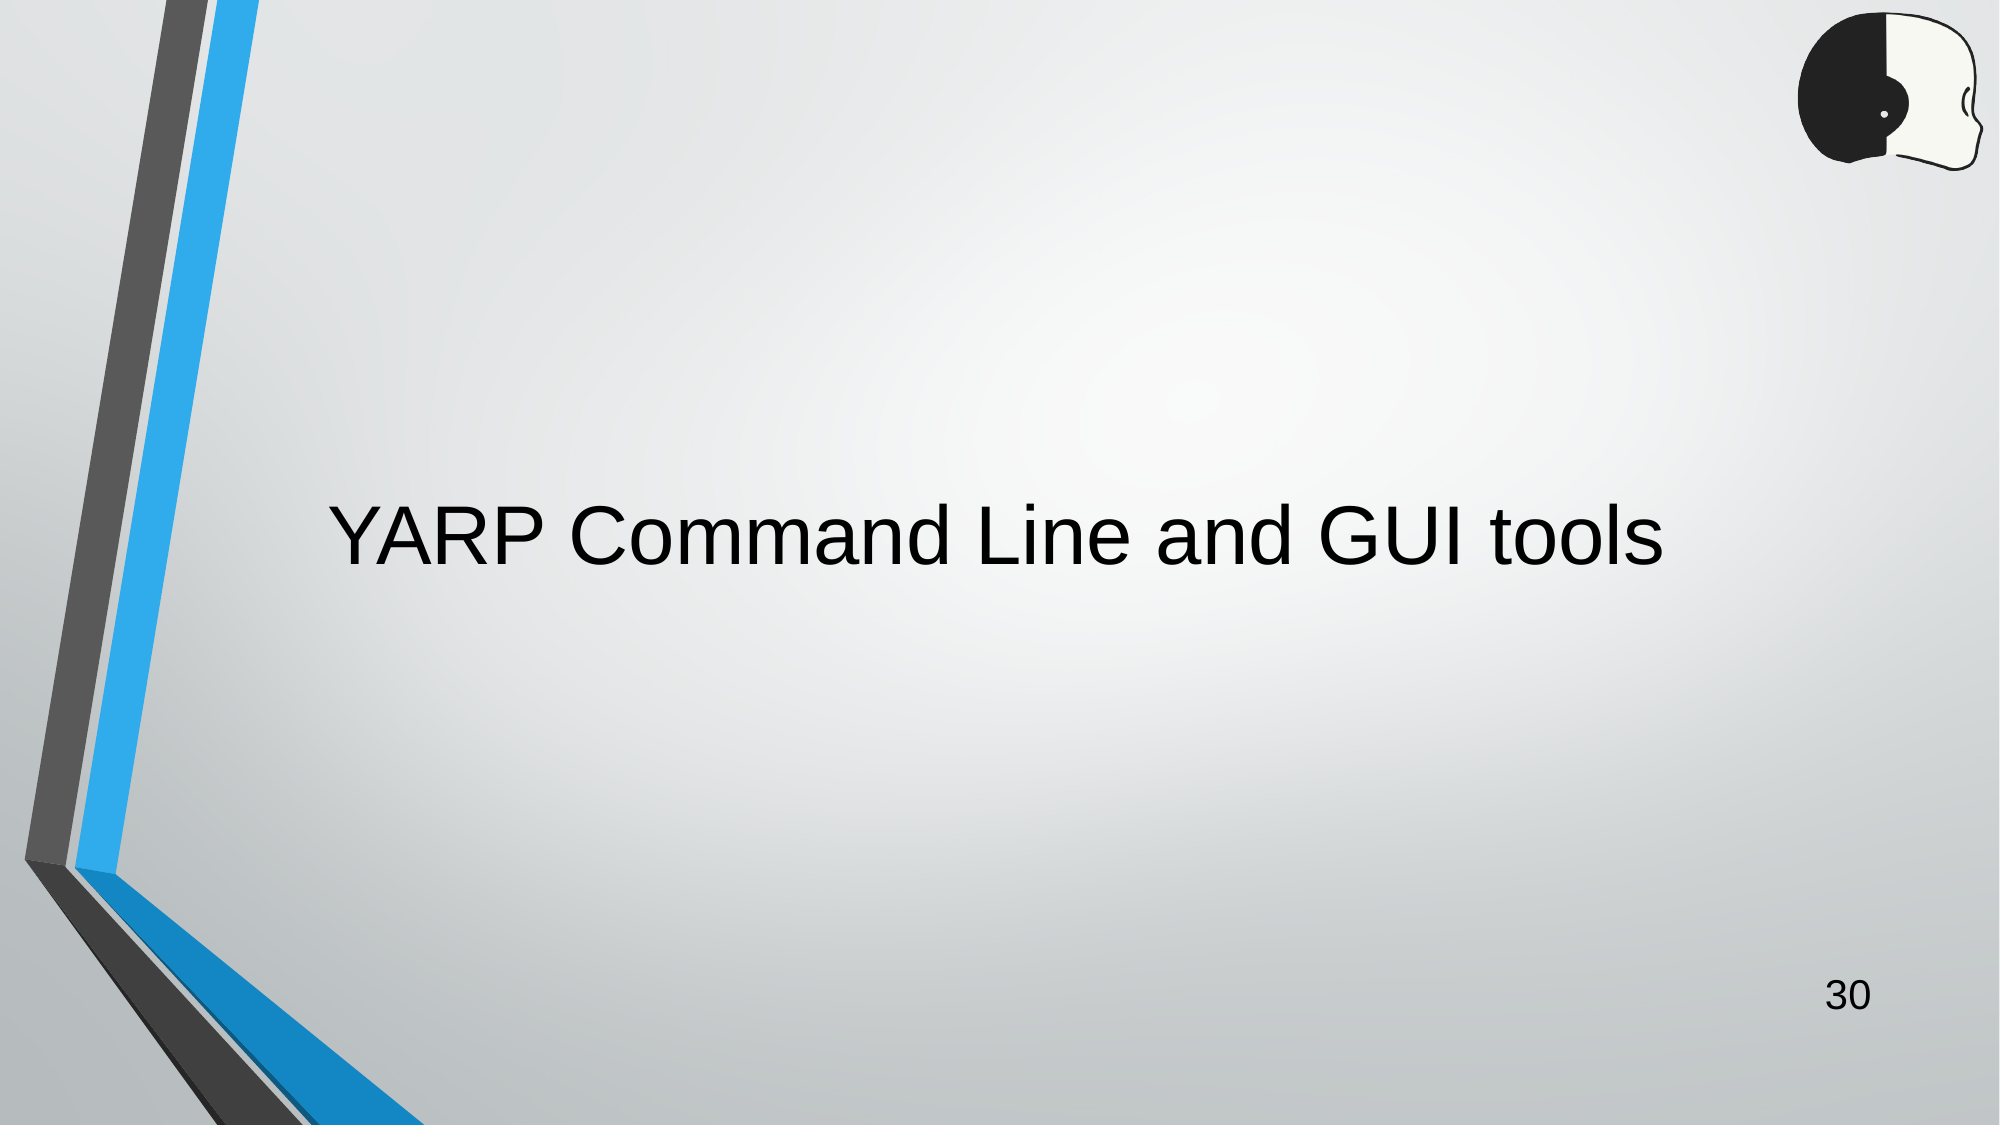

# YARP Command Line and GUI tools
30